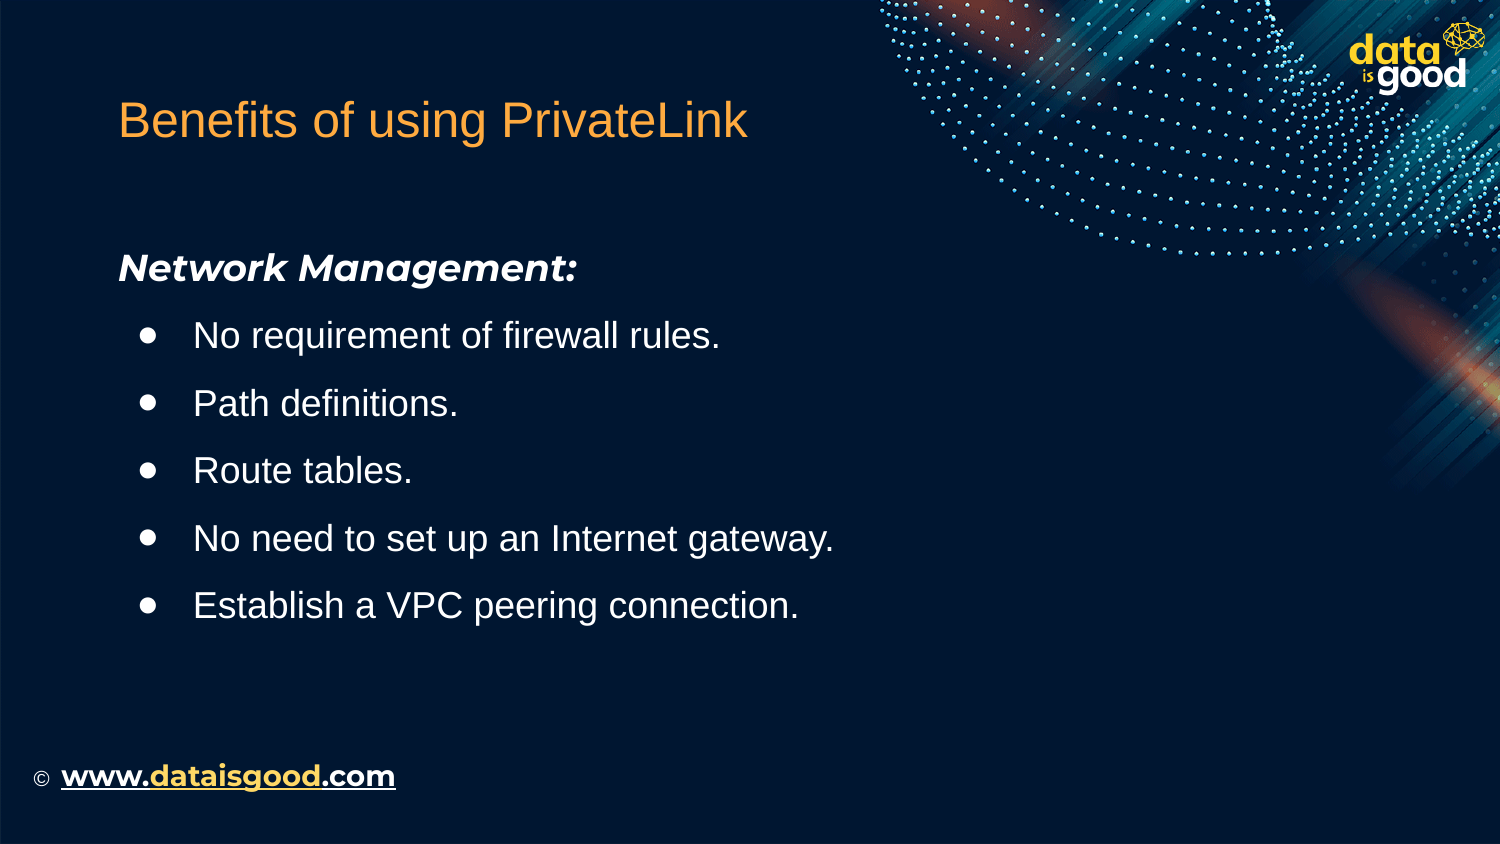

# Benefits of using PrivateLink
Network Management:
No requirement of firewall rules.
Path definitions.
Route tables.
No need to set up an Internet gateway.
Establish a VPC peering connection.